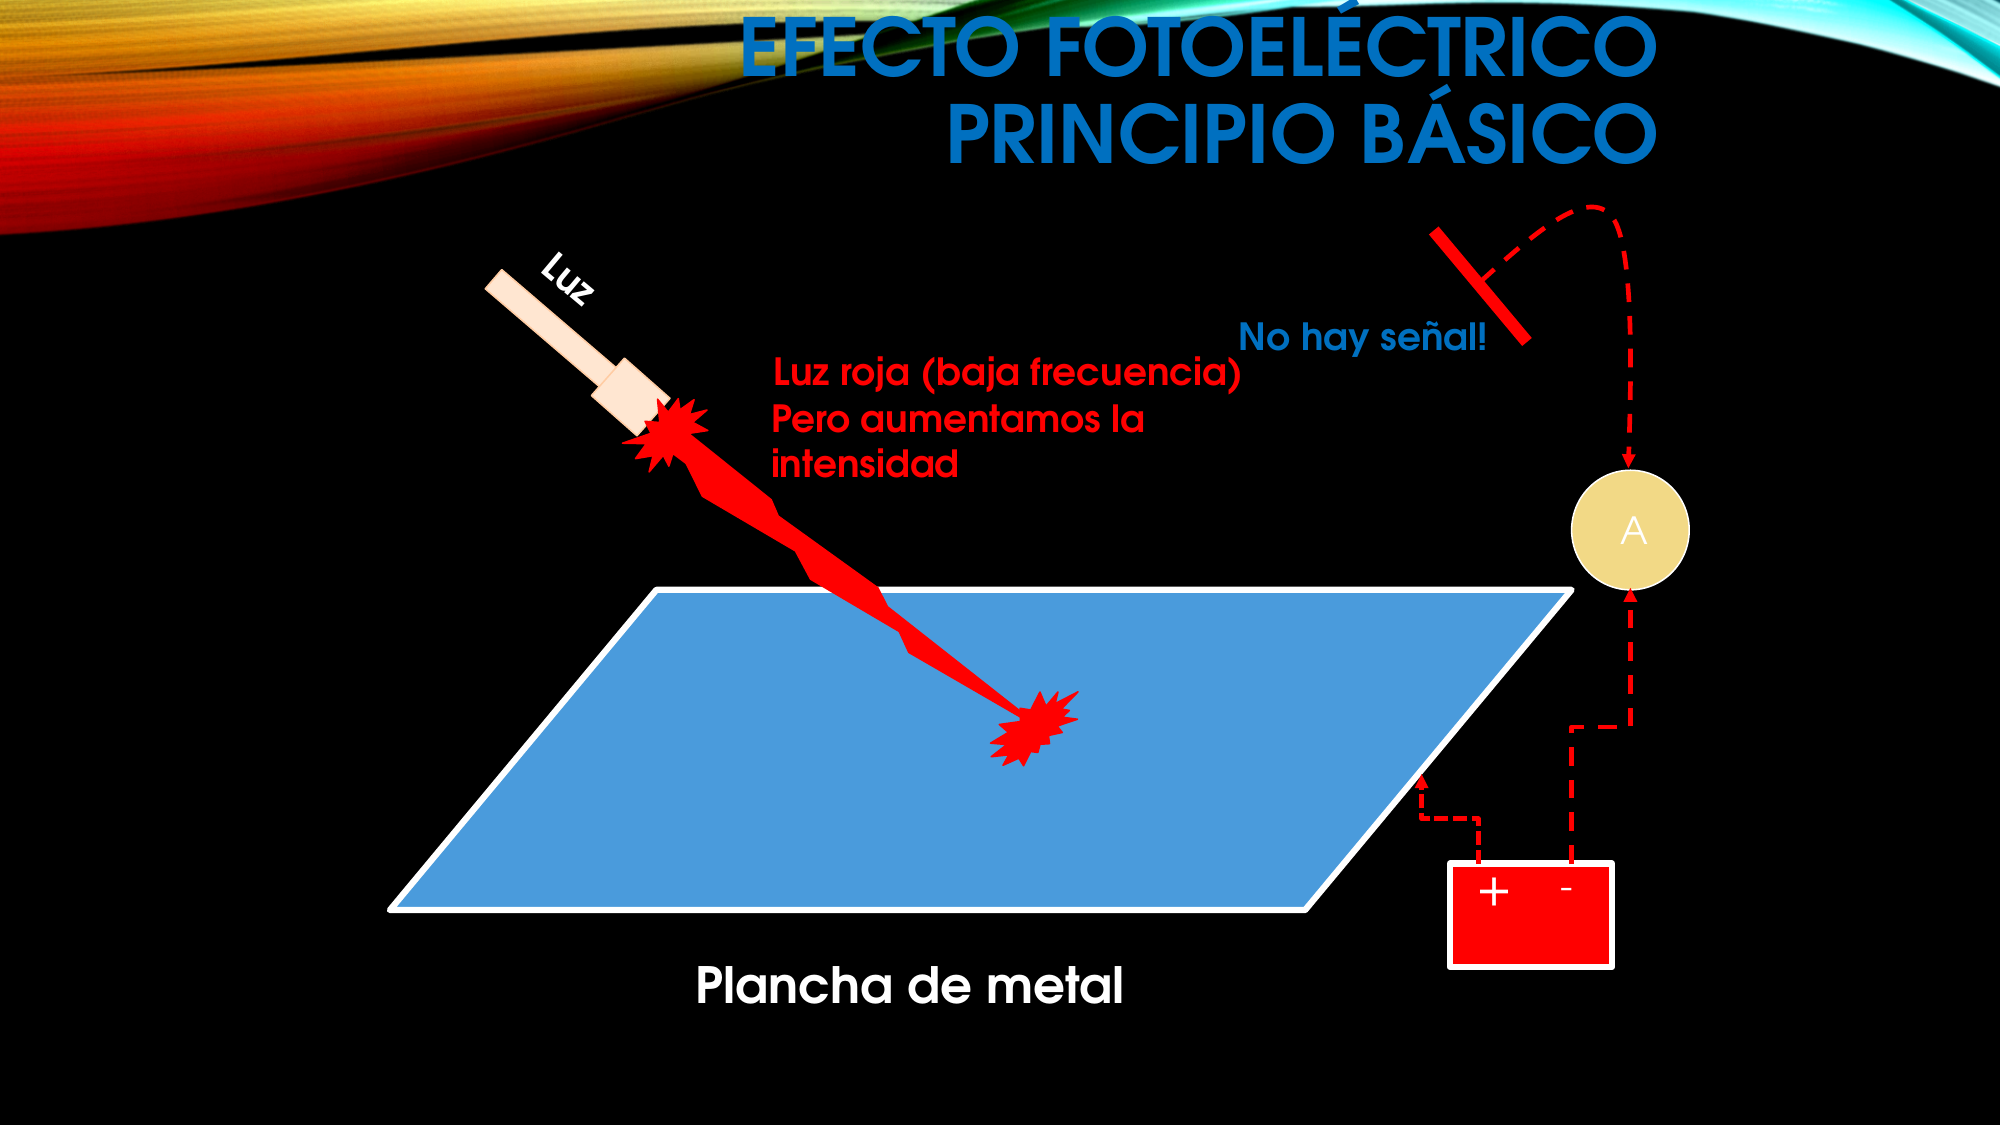

# Efecto Fotoeléctrico Principio Básico

Luz
No hay señal!

Luz roja (baja frecuencia)
Pero aumentamos la intensidad

A

+
-

Plancha de metal